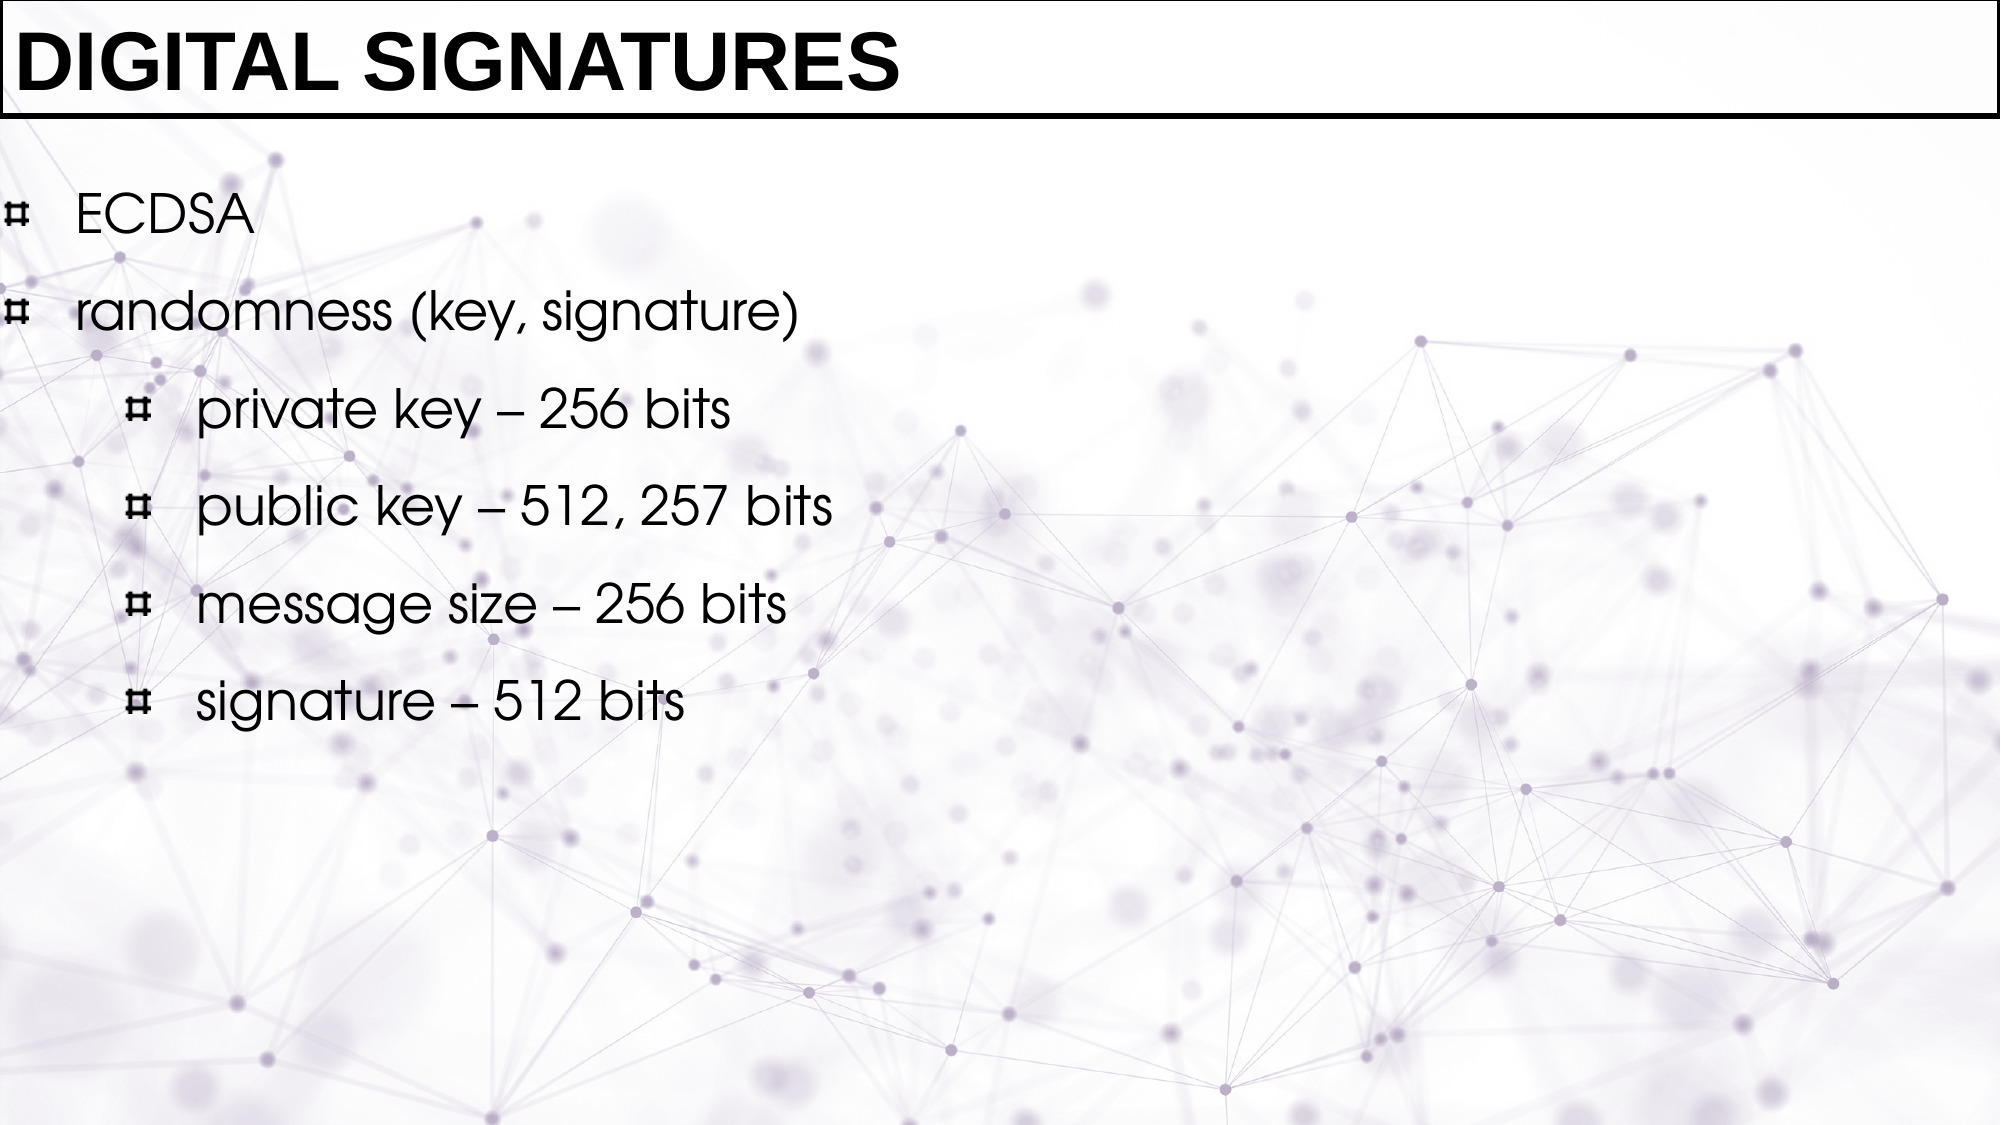

Digital signatures
ECDSA
randomness (key, signature)
private key – 256 bits
public key – 512, 257 bits
message size – 256 bits
signature – 512 bits